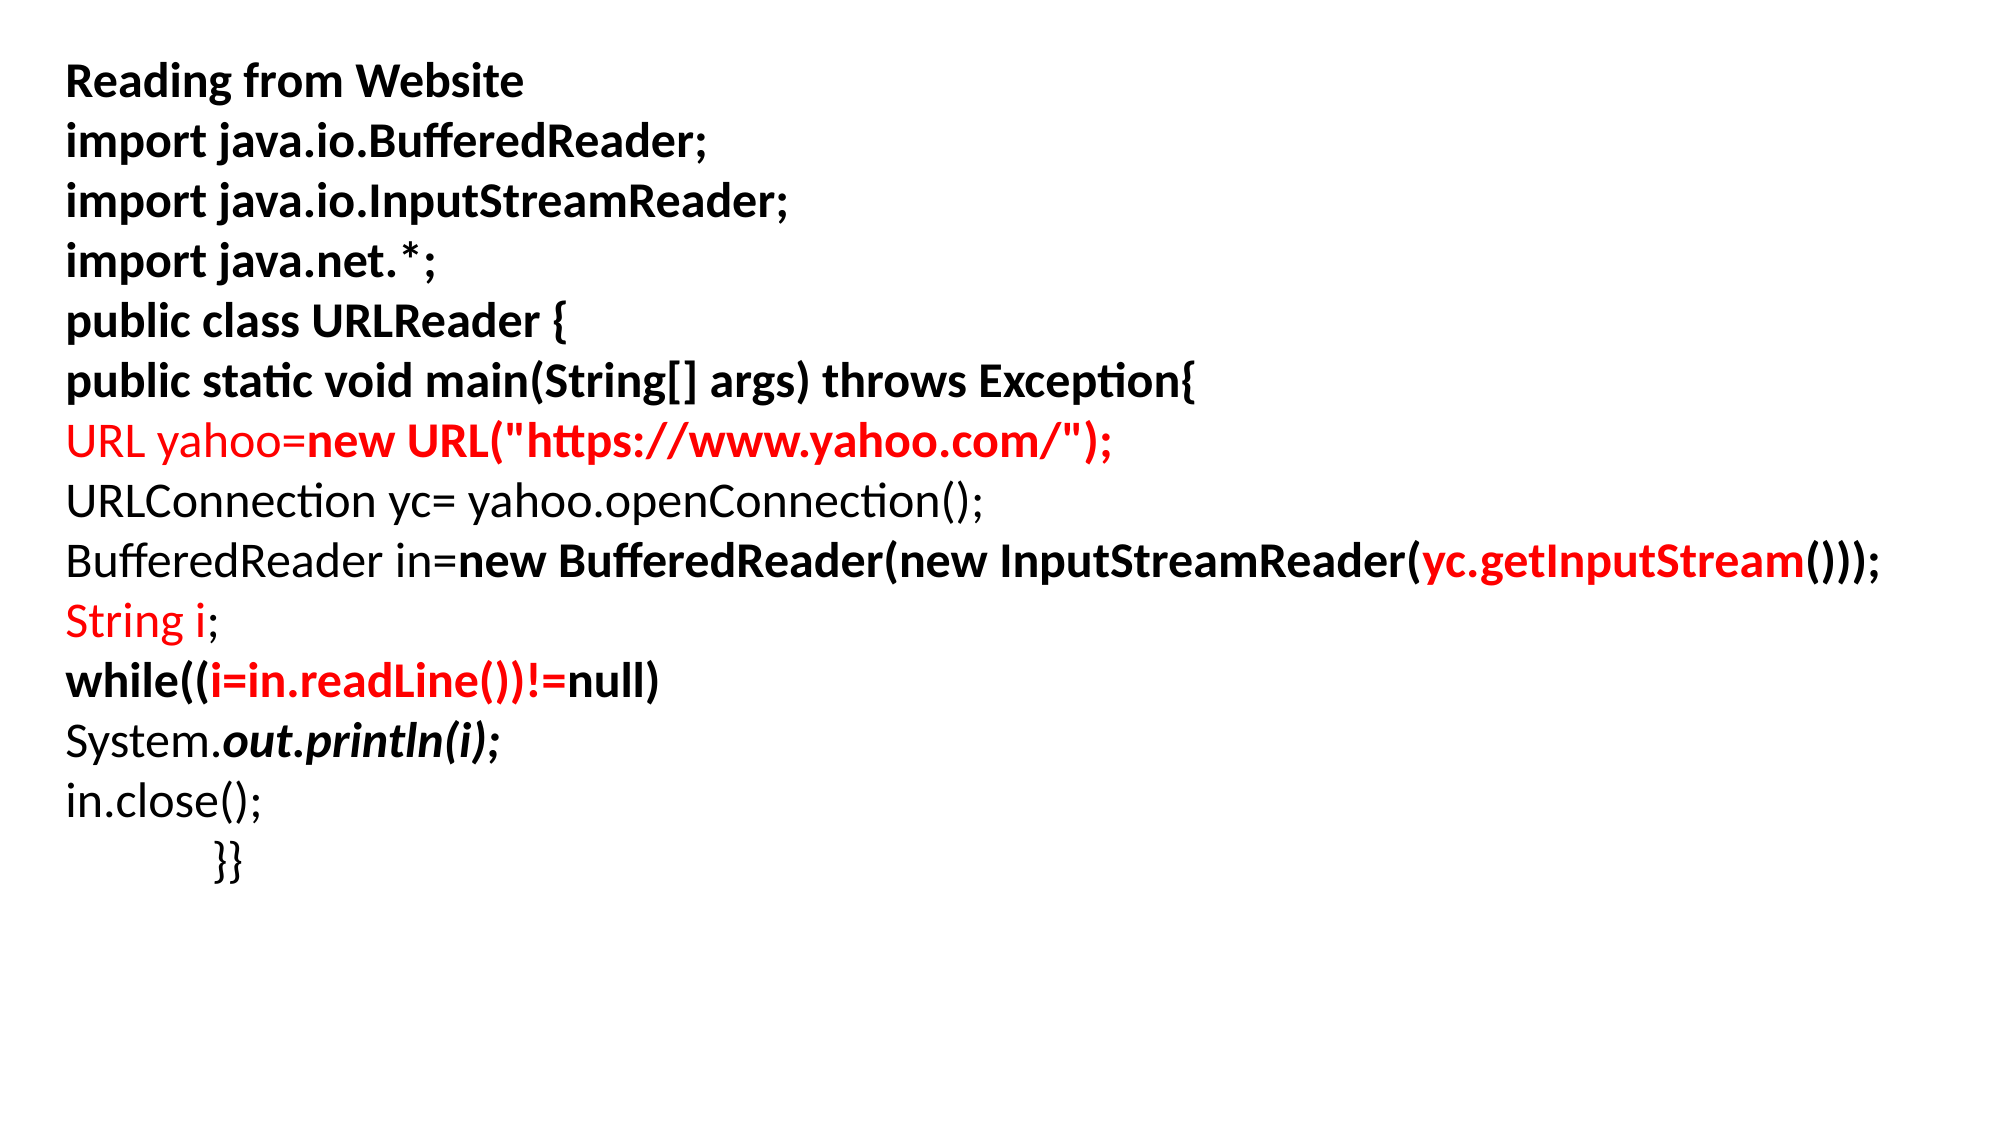

Reading from Website
import java.io.BufferedReader;
import java.io.InputStreamReader;
import java.net.*;
public class URLReader {
public static void main(String[] args) throws Exception{
URL yahoo=new URL("https://www.yahoo.com/");
URLConnection yc= yahoo.openConnection();
BufferedReader in=new BufferedReader(new InputStreamReader(yc.getInputStream()));
String i;
while((i=in.readLine())!=null)
System.out.println(i);
in.close();
             }}